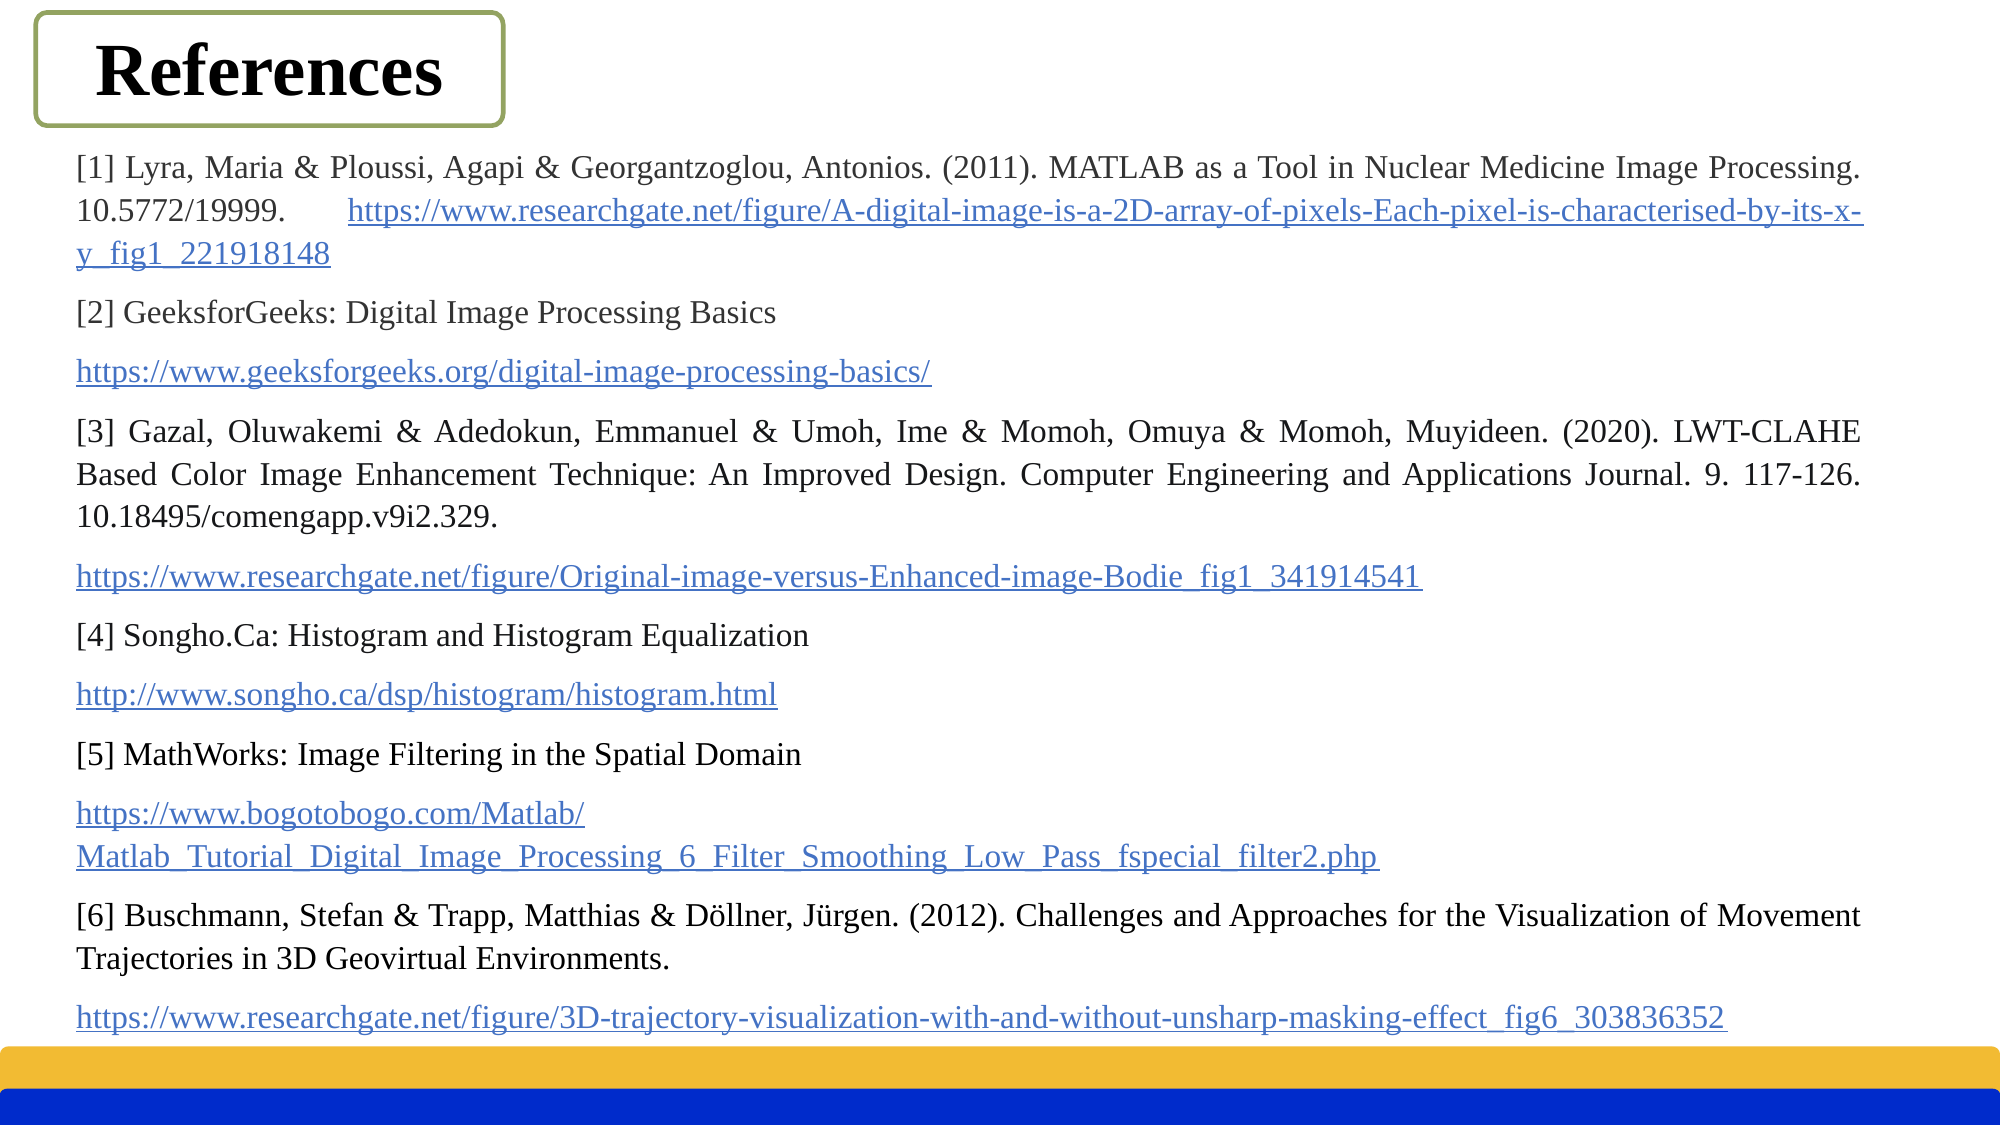

References

[1] Lyra, Maria & Ploussi, Agapi & Georgantzoglou, Antonios. (2011). MATLAB as a Tool in Nuclear Medicine Image Processing. 10.5772/19999. https://www.researchgate.net/figure/A-digital-image-is-a-2D-array-of-pixels-Each-pixel-is-characterised-by-its-x-y_fig1_221918148
[2] GeeksforGeeks: Digital Image Processing Basics
https://www.geeksforgeeks.org/digital-image-processing-basics/
[3] Gazal, Oluwakemi & Adedokun, Emmanuel & Umoh, Ime & Momoh, Omuya & Momoh, Muyideen. (2020). LWT-CLAHE Based Color Image Enhancement Technique: An Improved Design. Computer Engineering and Applications Journal. 9. 117-126. 10.18495/comengapp.v9i2.329.
https://www.researchgate.net/figure/Original-image-versus-Enhanced-image-Bodie_fig1_341914541
[4] Songho.Ca: Histogram and Histogram Equalization
http://www.songho.ca/dsp/histogram/histogram.html
[5] MathWorks: Image Filtering in the Spatial Domain
https://www.bogotobogo.com/Matlab/Matlab_Tutorial_Digital_Image_Processing_6_Filter_Smoothing_Low_Pass_fspecial_filter2.php
[6] Buschmann, Stefan & Trapp, Matthias & Döllner, Jürgen. (2012). Challenges and Approaches for the Visualization of Movement Trajectories in 3D Geovirtual Environments.
https://www.researchgate.net/figure/3D-trajectory-visualization-with-and-without-unsharp-masking-effect_fig6_303836352